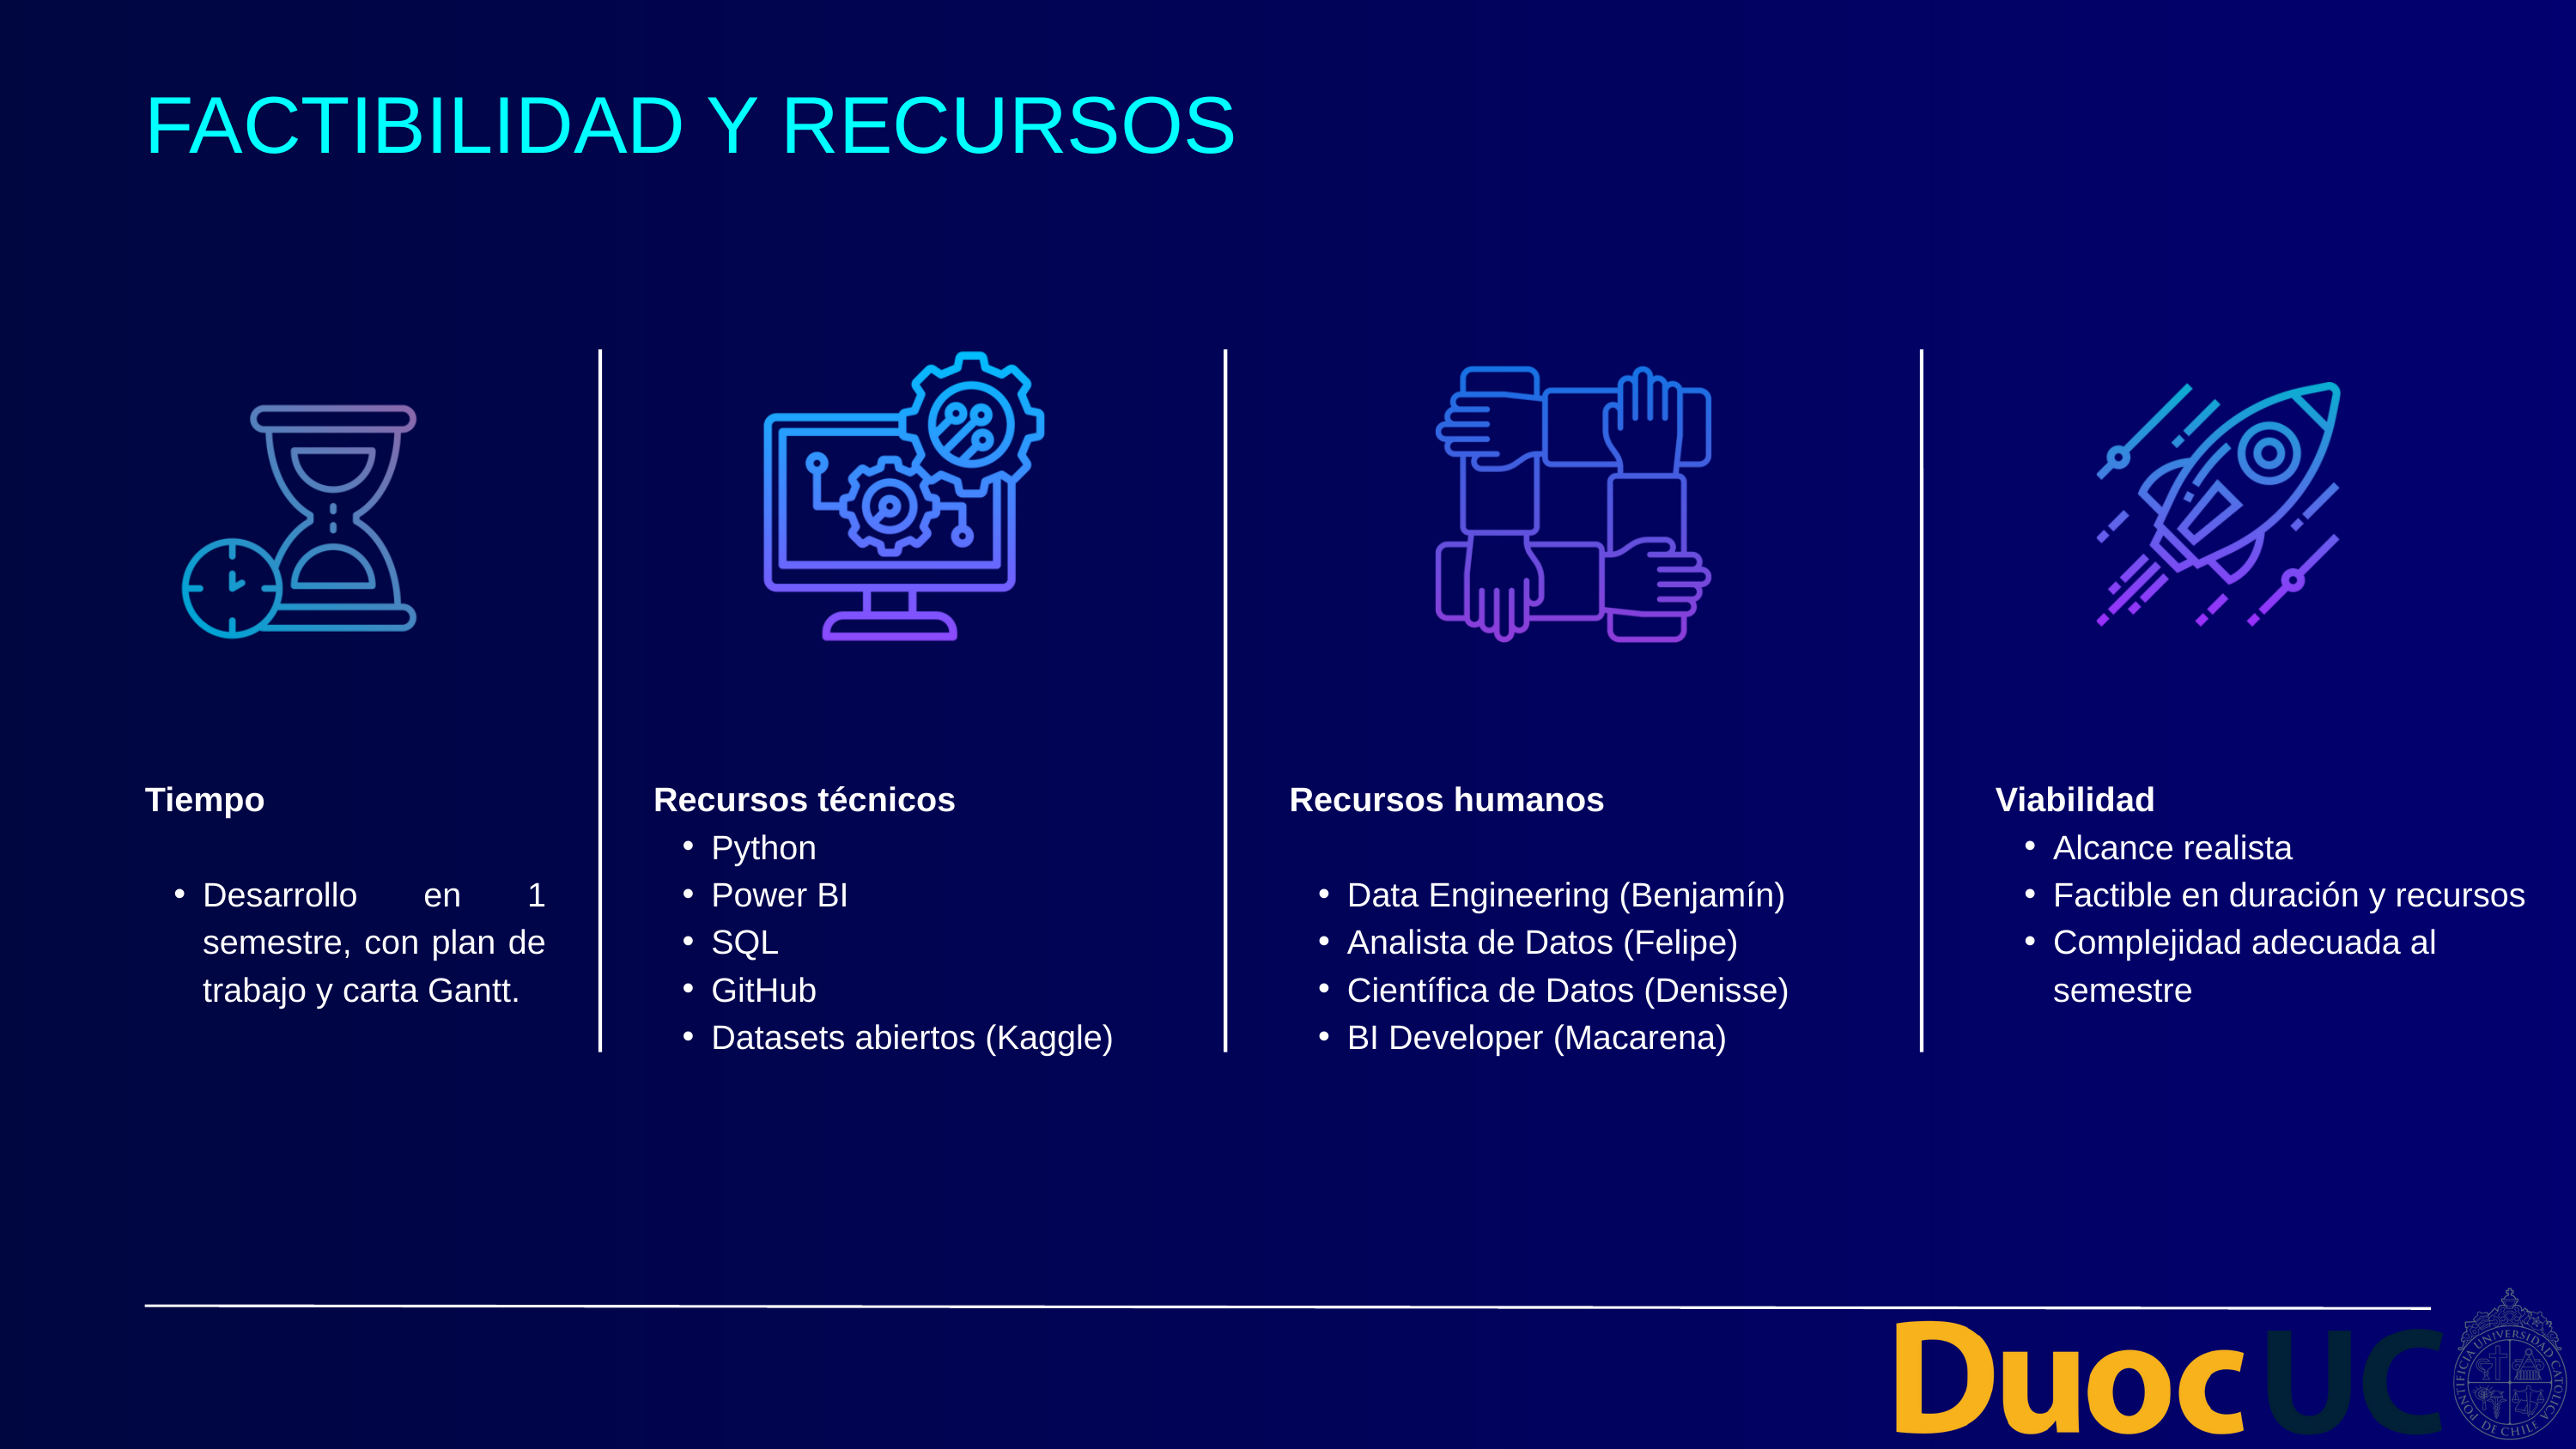

FACTIBILIDAD Y RECURSOS

Tiempo

Desarrollo en 1 semestre, con plan de trabajo y carta Gantt.

Recursos técnicos
Python
Power BI
SQL
GitHub
Datasets abiertos (Kaggle)

Recursos humanos

Data Engineering (Benjamín)
Analista de Datos (Felipe)
Científica de Datos (Denisse)
BI Developer (Macarena)

Viabilidad
Alcance realista
Factible en duración y recursos
Complejidad adecuada al semestre